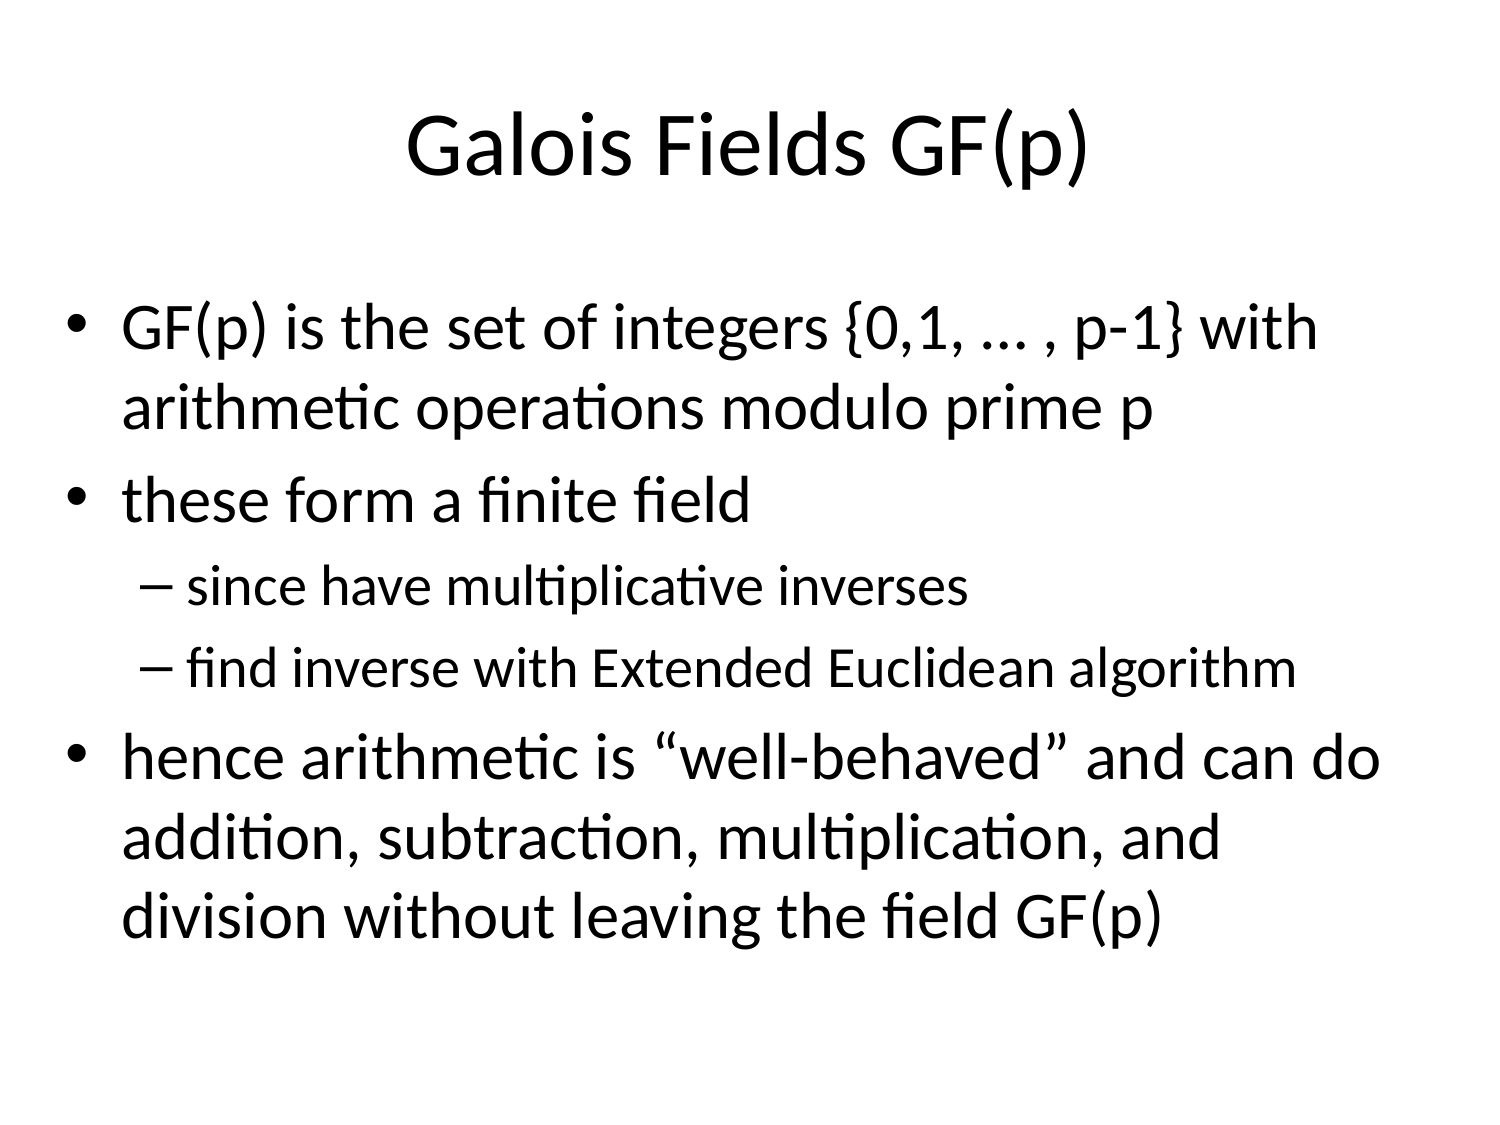

# Galois Fields GF(p)
GF(p) is the set of integers {0,1, … , p-1} with arithmetic operations modulo prime p
these form a finite field
since have multiplicative inverses
find inverse with Extended Euclidean algorithm
hence arithmetic is “well-behaved” and can do addition, subtraction, multiplication, and division without leaving the field GF(p)